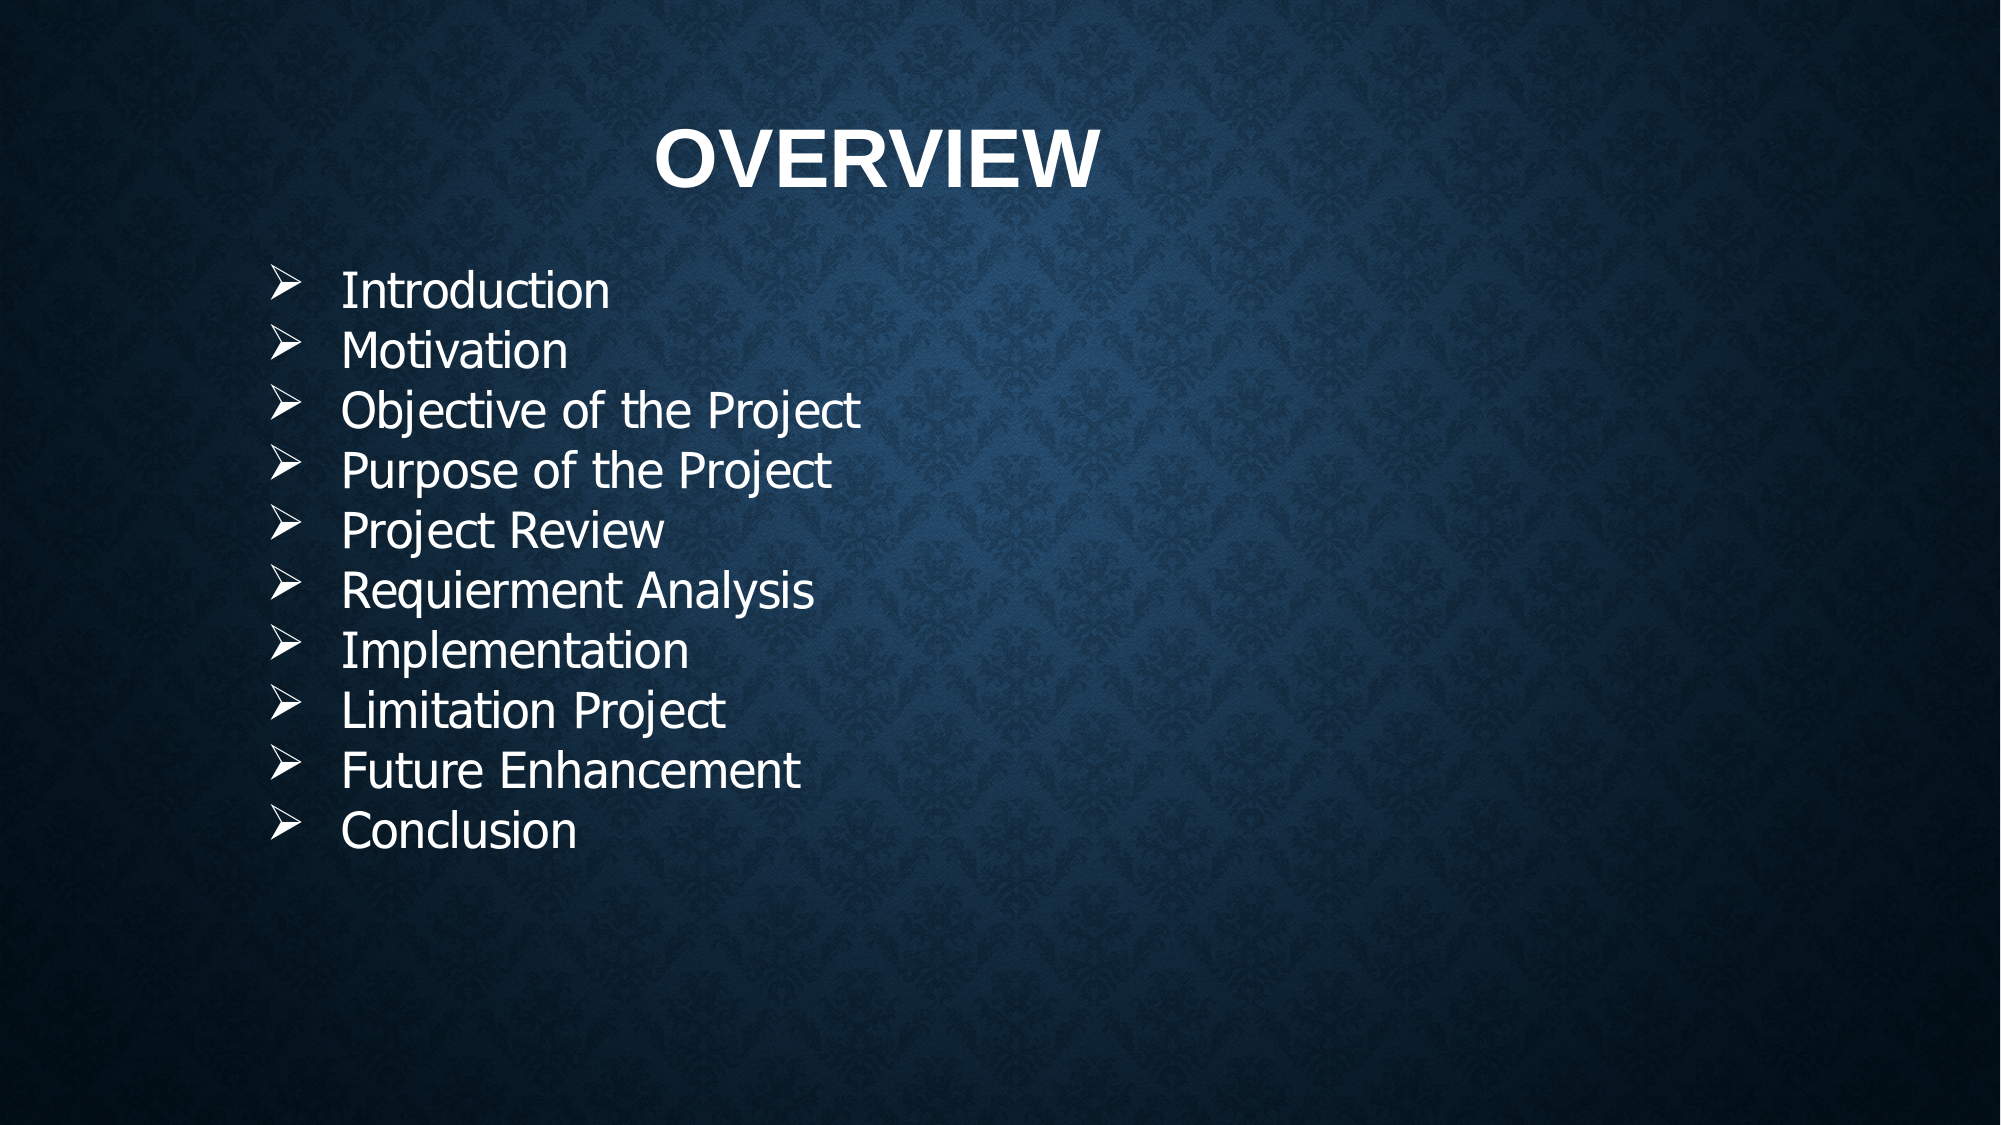

# OVERVIEW

Introduction
Motivation
Objective of the Project
Purpose of the Project
Project Review
Requierment Analysis
Implementation
Limitation Project
Future Enhancement
Conclusion